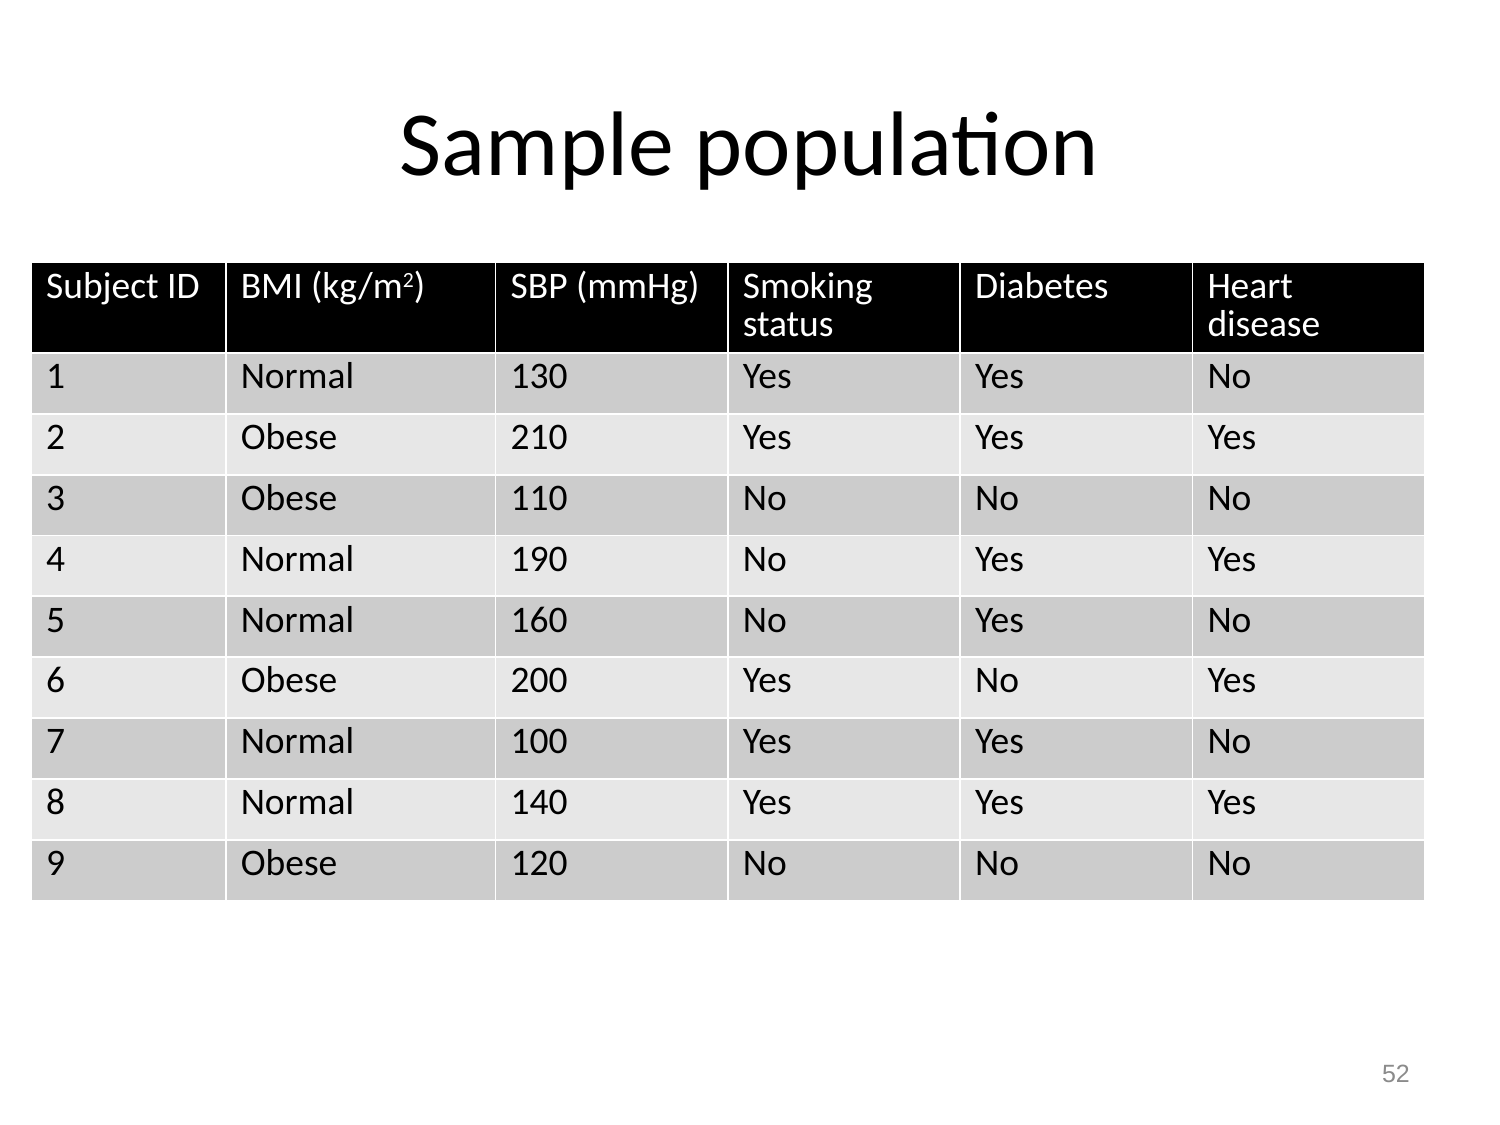

# Sample population
| Subject ID | BMI (kg/m2) | SBP (mmHg) | Smoking status | Diabetes | Heart disease |
| --- | --- | --- | --- | --- | --- |
| 1 | Normal | 130 | Yes | Yes | No |
| 2 | Obese | 210 | Yes | Yes | Yes |
| 3 | Obese | 110 | No | No | No |
| 4 | Normal | 190 | No | Yes | Yes |
| 5 | Normal | 160 | No | Yes | No |
| 6 | Obese | 200 | Yes | No | Yes |
| 7 | Normal | 100 | Yes | Yes | No |
| 8 | Normal | 140 | Yes | Yes | Yes |
| 9 | Obese | 120 | No | No | No |
52